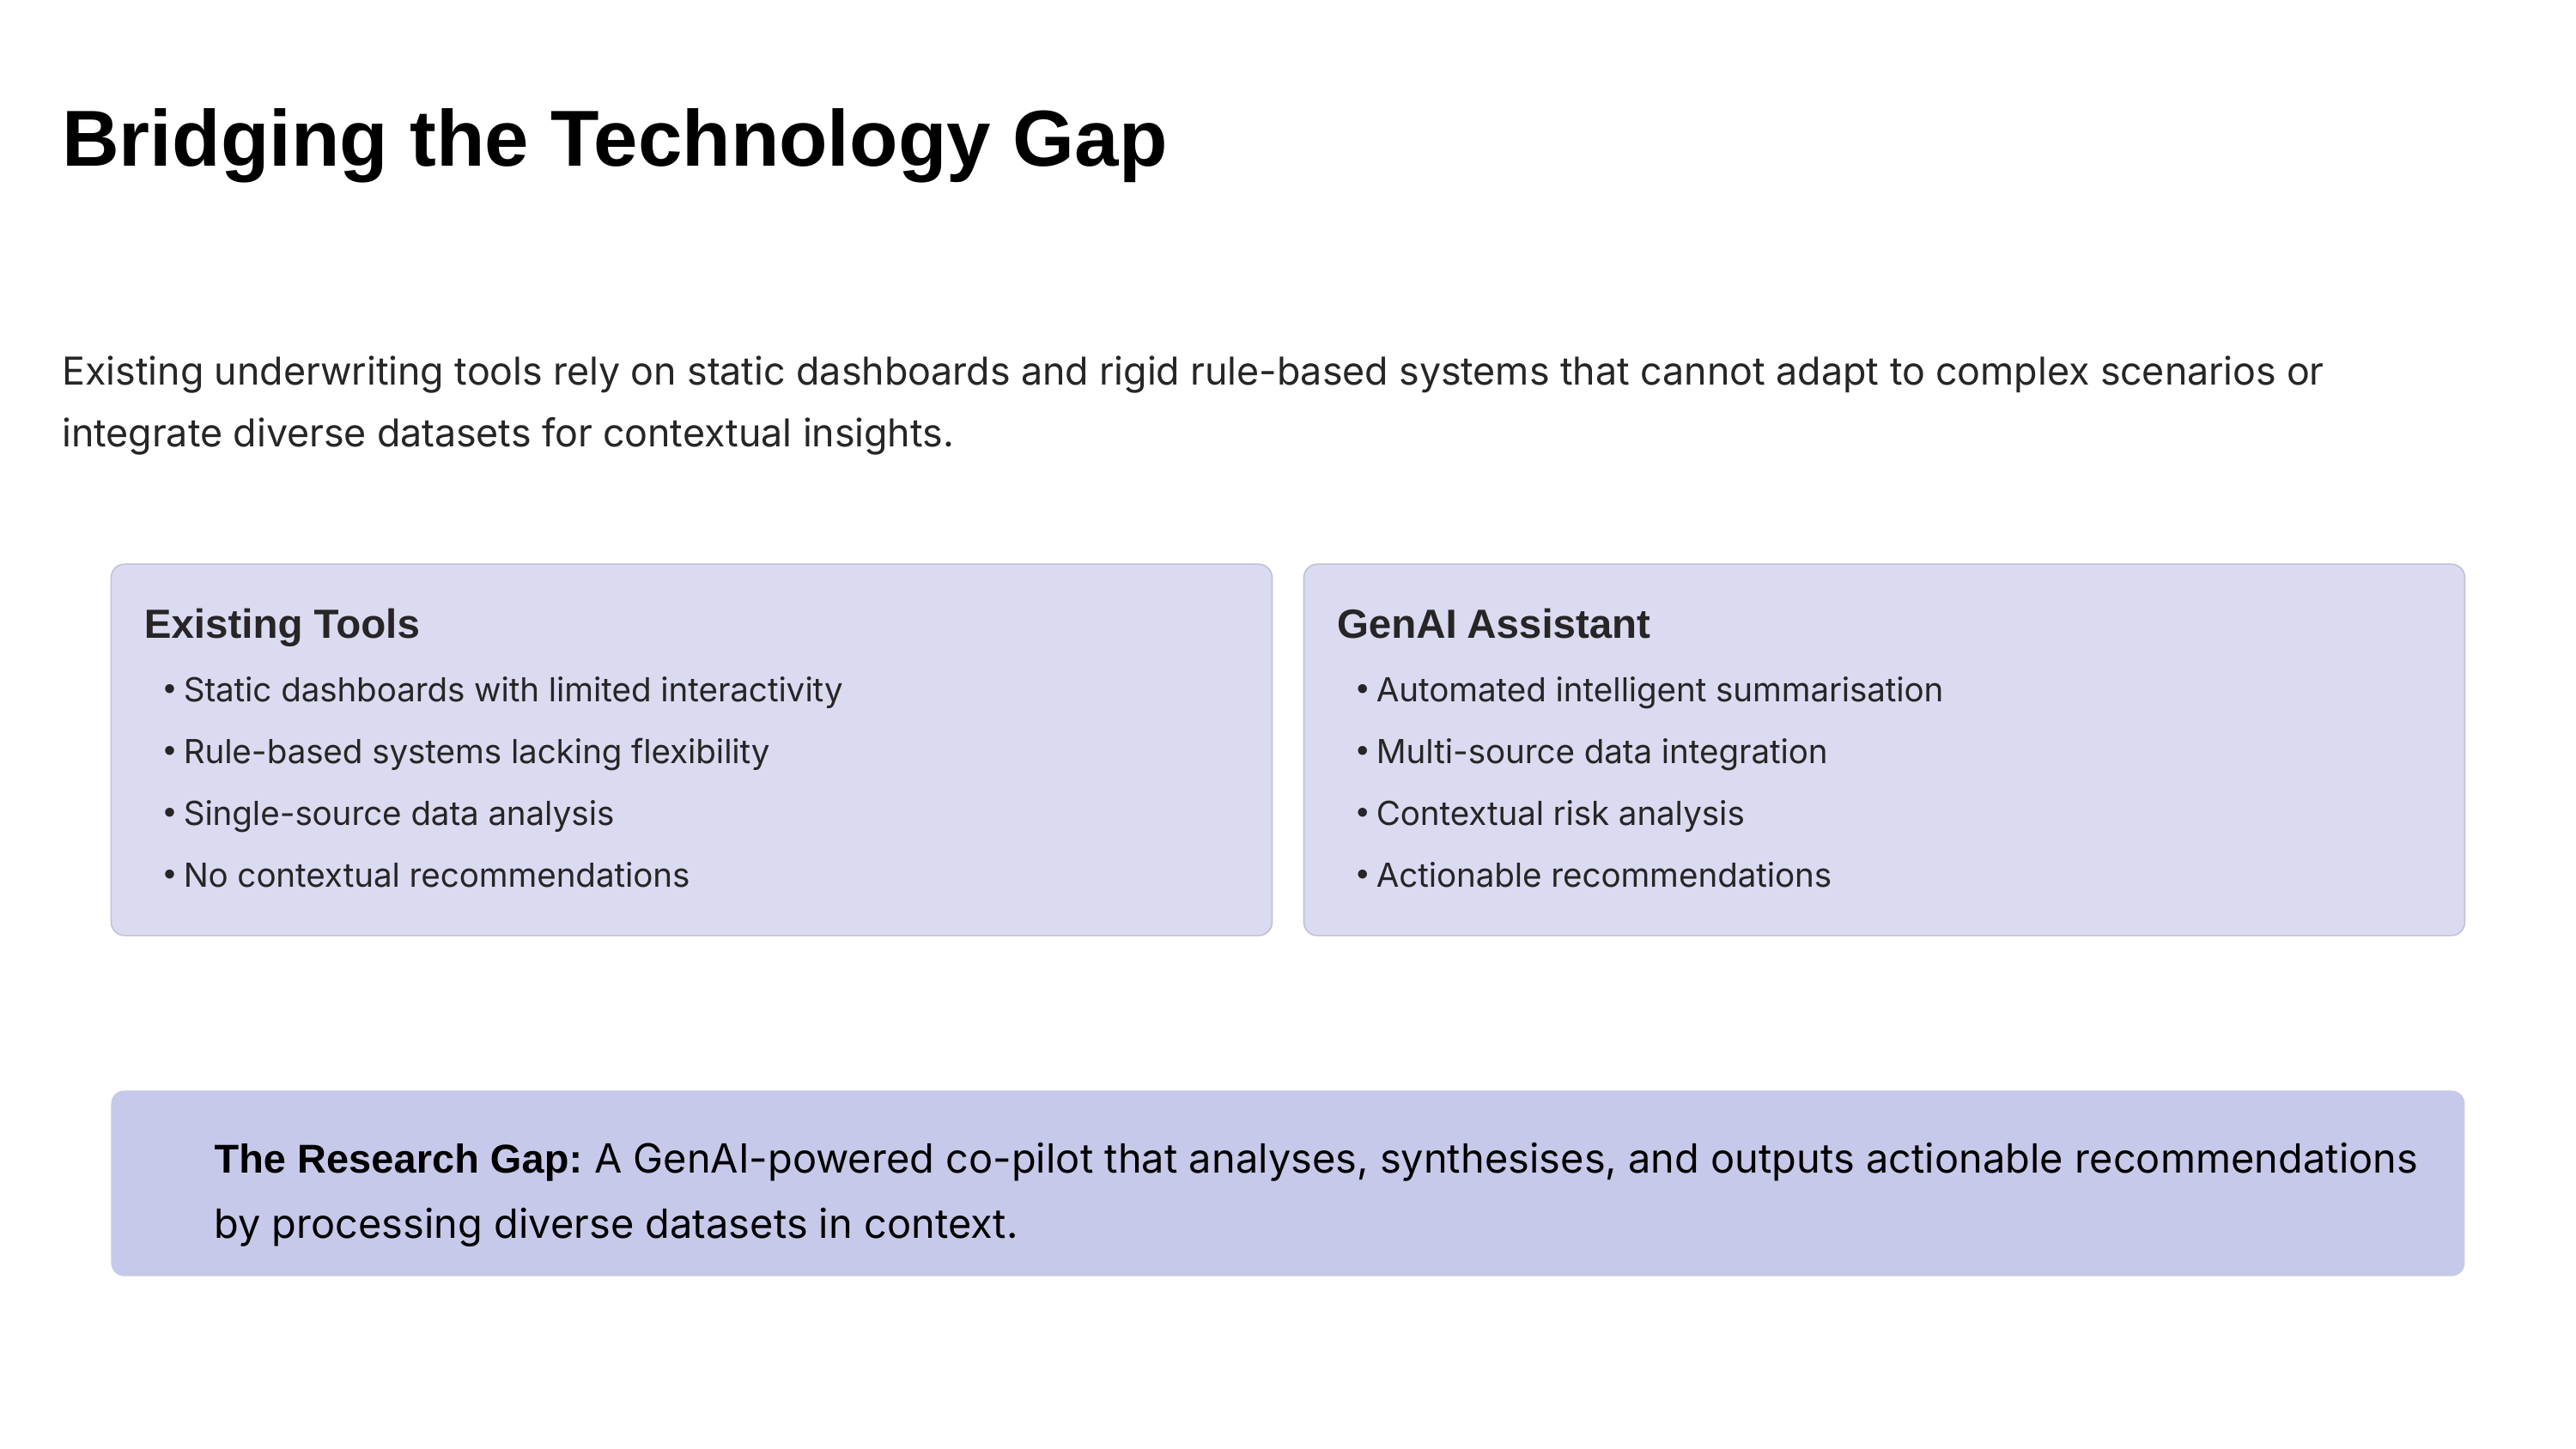

Bridging the Technology Gap
Existing underwriting tools rely on static dashboards and rigid rule-based systems that cannot adapt to complex scenarios or integrate diverse datasets for contextual insights.

Existing Tools
GenAI Assistant
Static dashboards with limited interactivity
Automated intelligent summarisation
Rule-based systems lacking flexibility
Multi-source data integration
Single-source data analysis
Contextual risk analysis
No contextual recommendations
Actionable recommendations

The Research Gap: A GenAI-powered co-pilot that analyses, synthesises, and outputs actionable recommendations by processing diverse datasets in context.